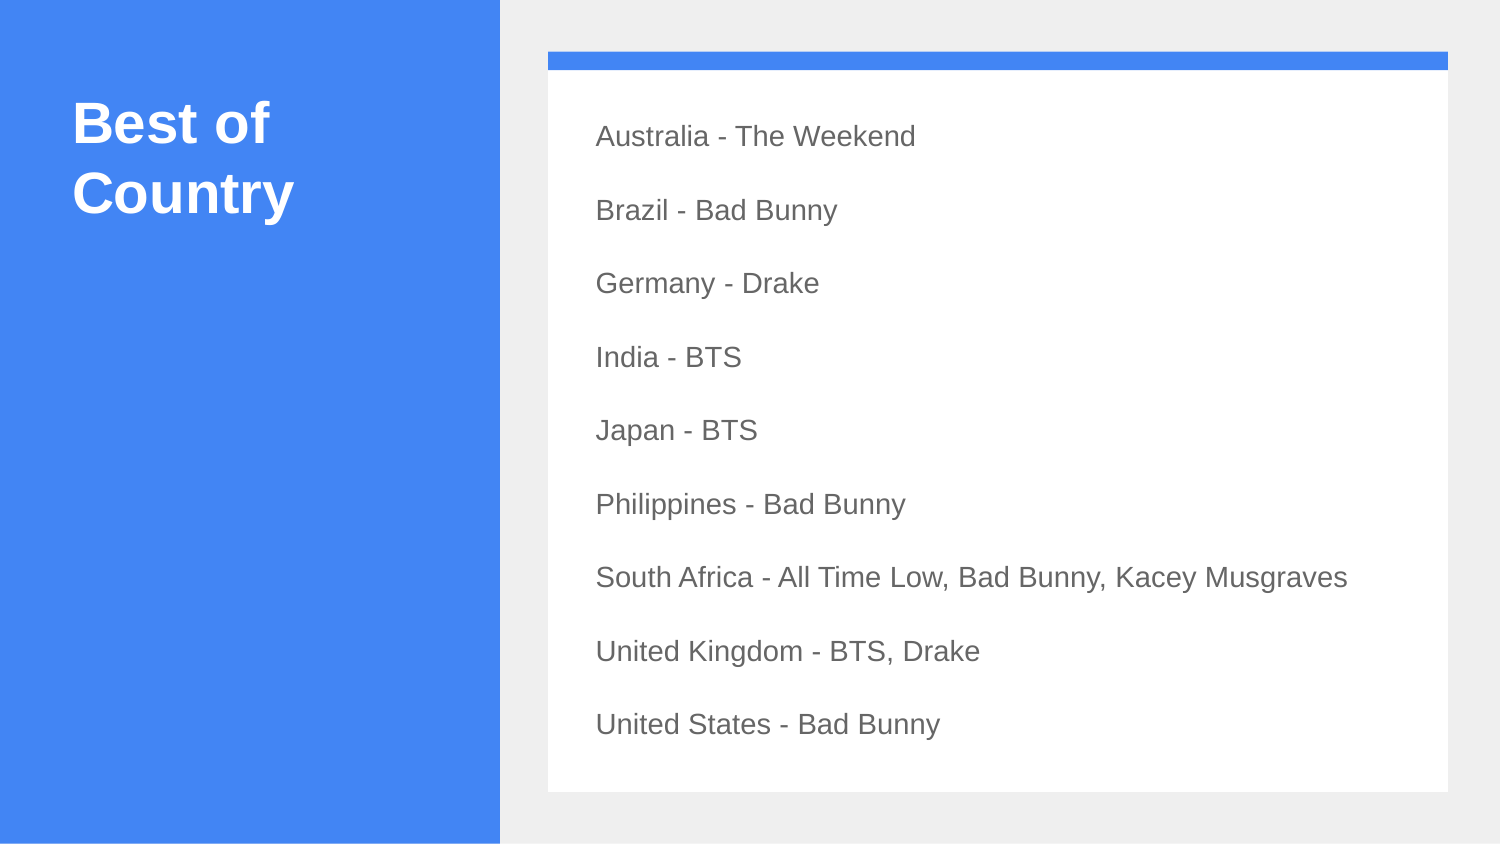

# Best of Country
Australia - The Weekend
Brazil - Bad Bunny
Germany - Drake
India - BTS
Japan - BTS
Philippines - Bad Bunny
South Africa - All Time Low, Bad Bunny, Kacey Musgraves
United Kingdom - BTS, Drake
United States - Bad Bunny